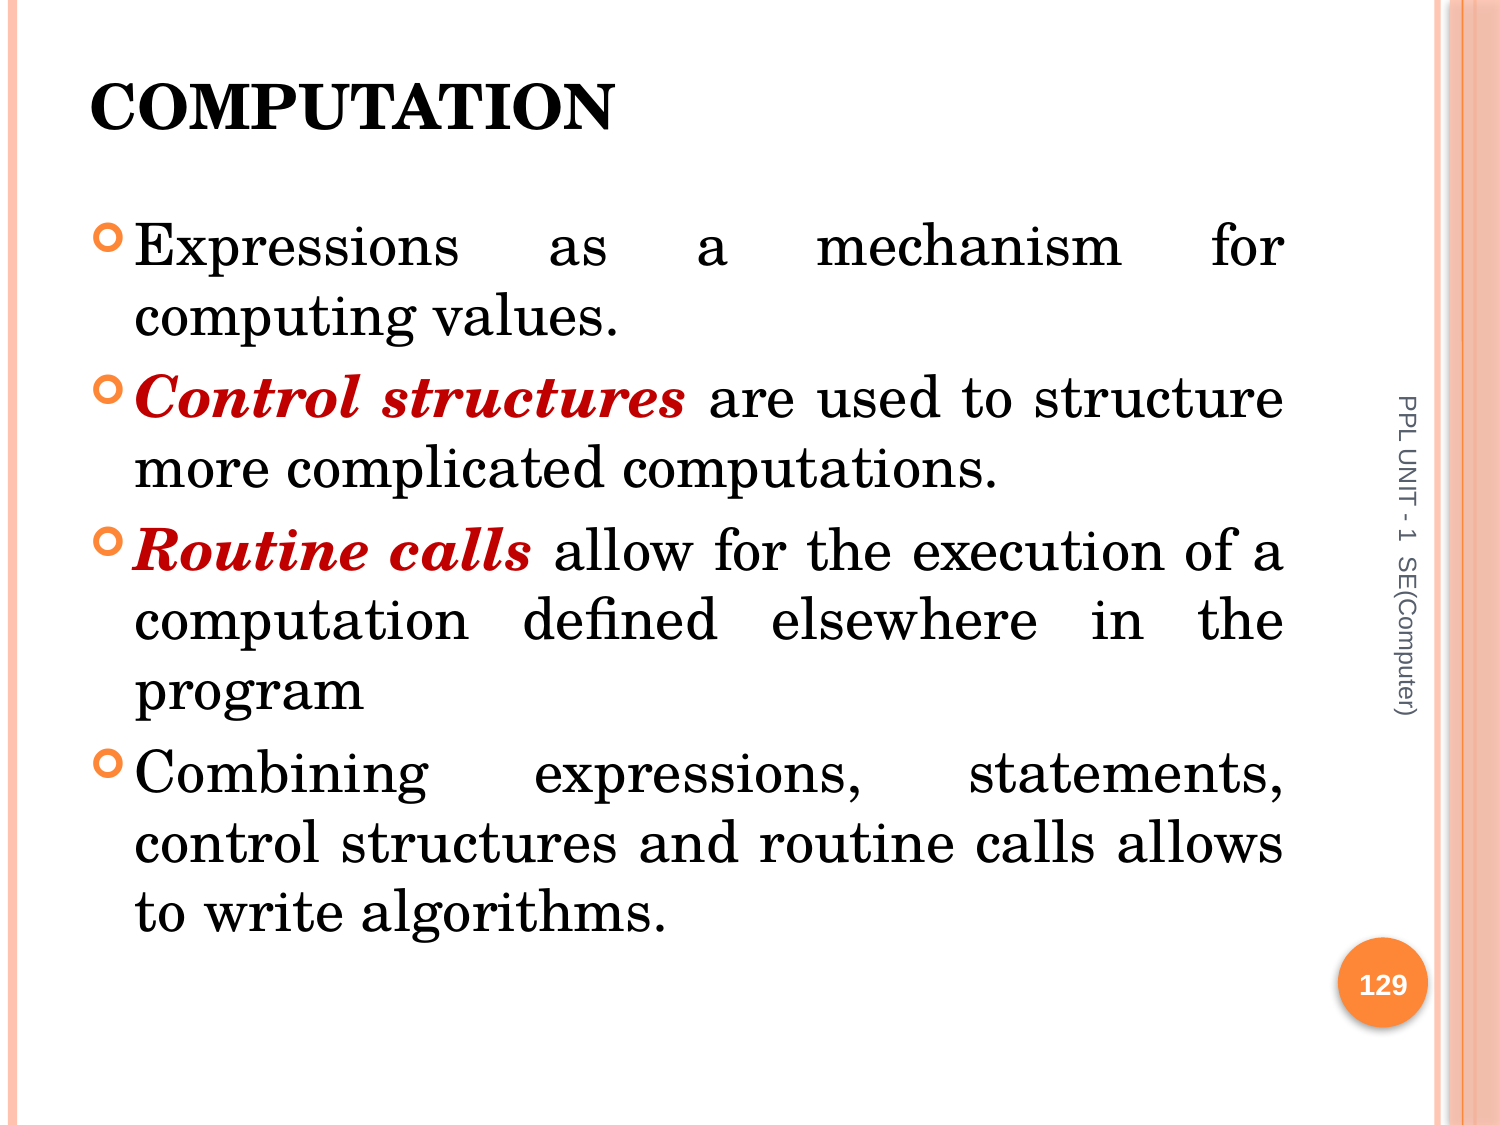

# Computation
Expressions as a mechanism for computing values.
Control structures are used to structure more complicated computations.
Routine calls allow for the execution of a computation defined elsewhere in the program
Combining expressions, statements, control structures and routine calls allows to write algorithms.
PPL UNIT - 1  SE(Computer)
129